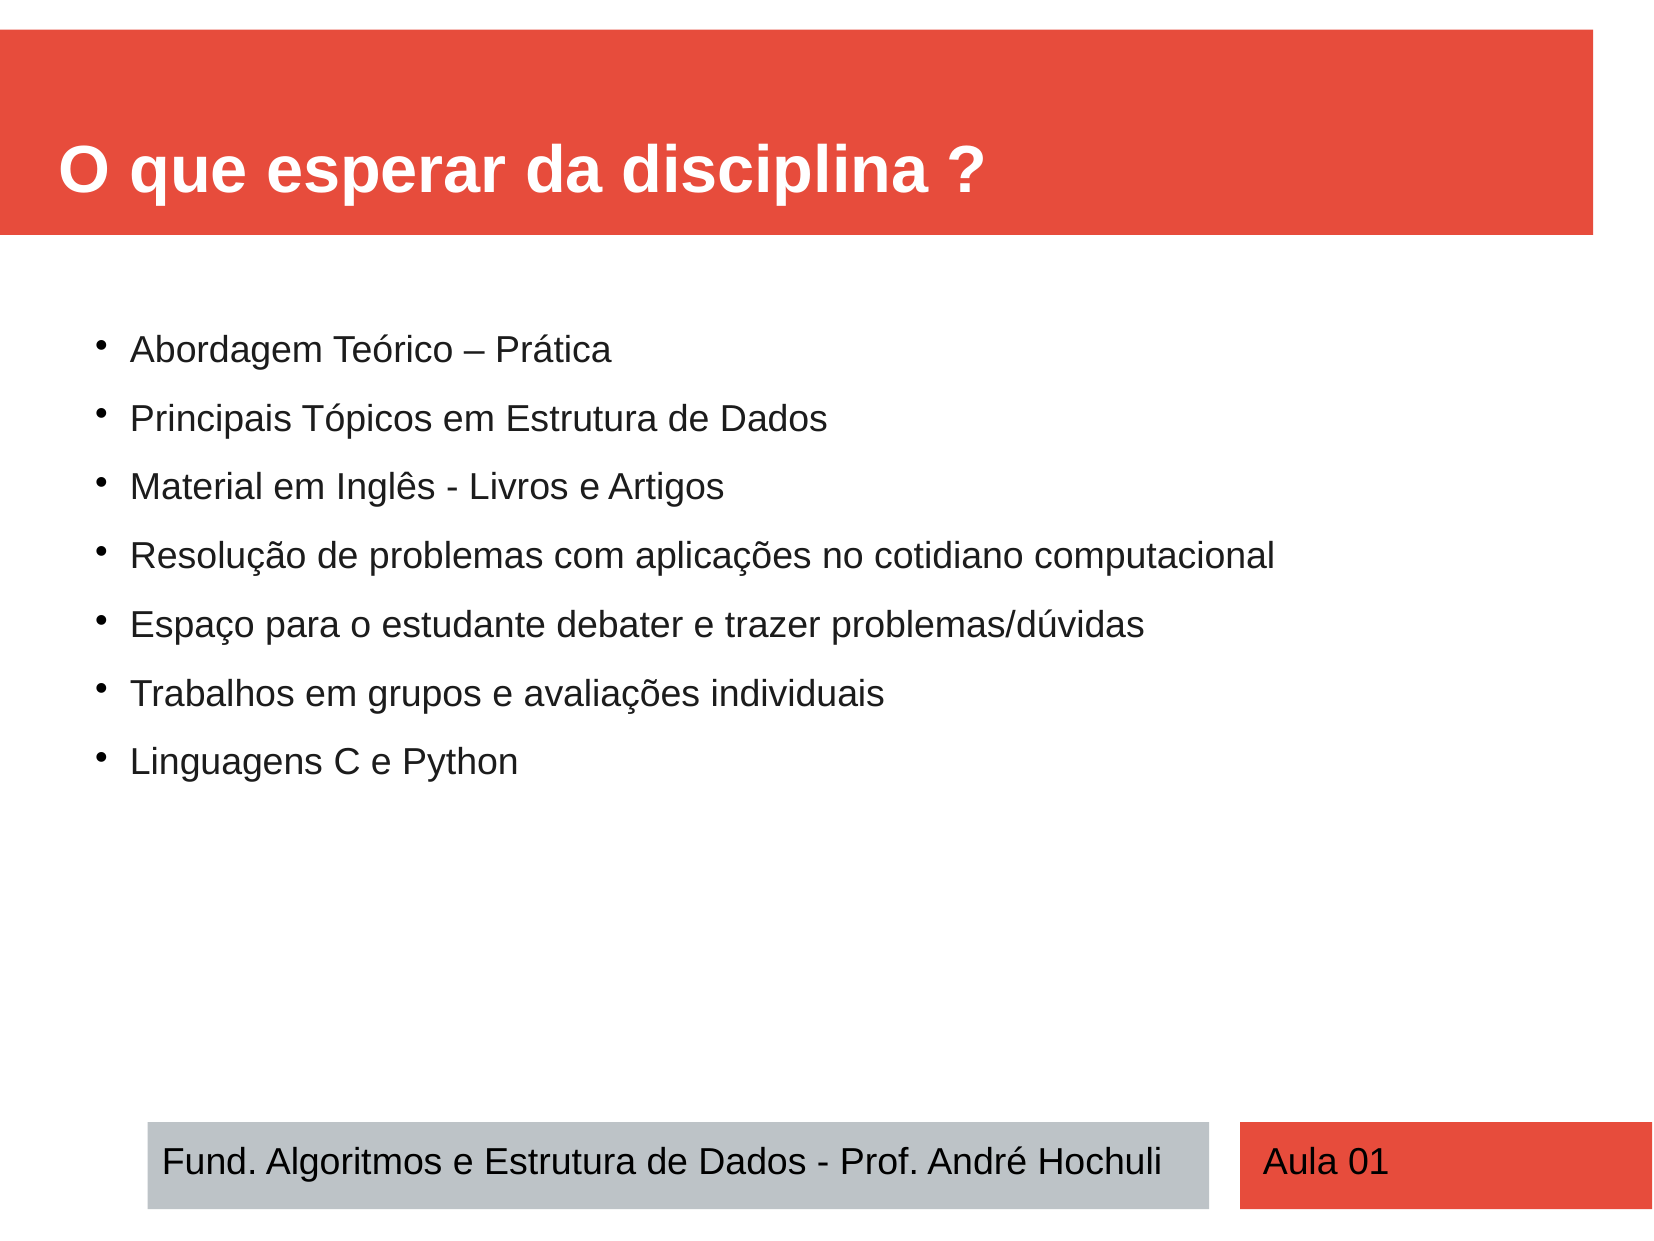

O que esperar da disciplina ?
Abordagem Teórico – Prática
Principais Tópicos em Estrutura de Dados
Material em Inglês - Livros e Artigos
Resolução de problemas com aplicações no cotidiano computacional
Espaço para o estudante debater e trazer problemas/dúvidas
Trabalhos em grupos e avaliações individuais
Linguagens C e Python

Fund. Algoritmos e Estrutura de Dados - Prof. André Hochuli
Aula 01